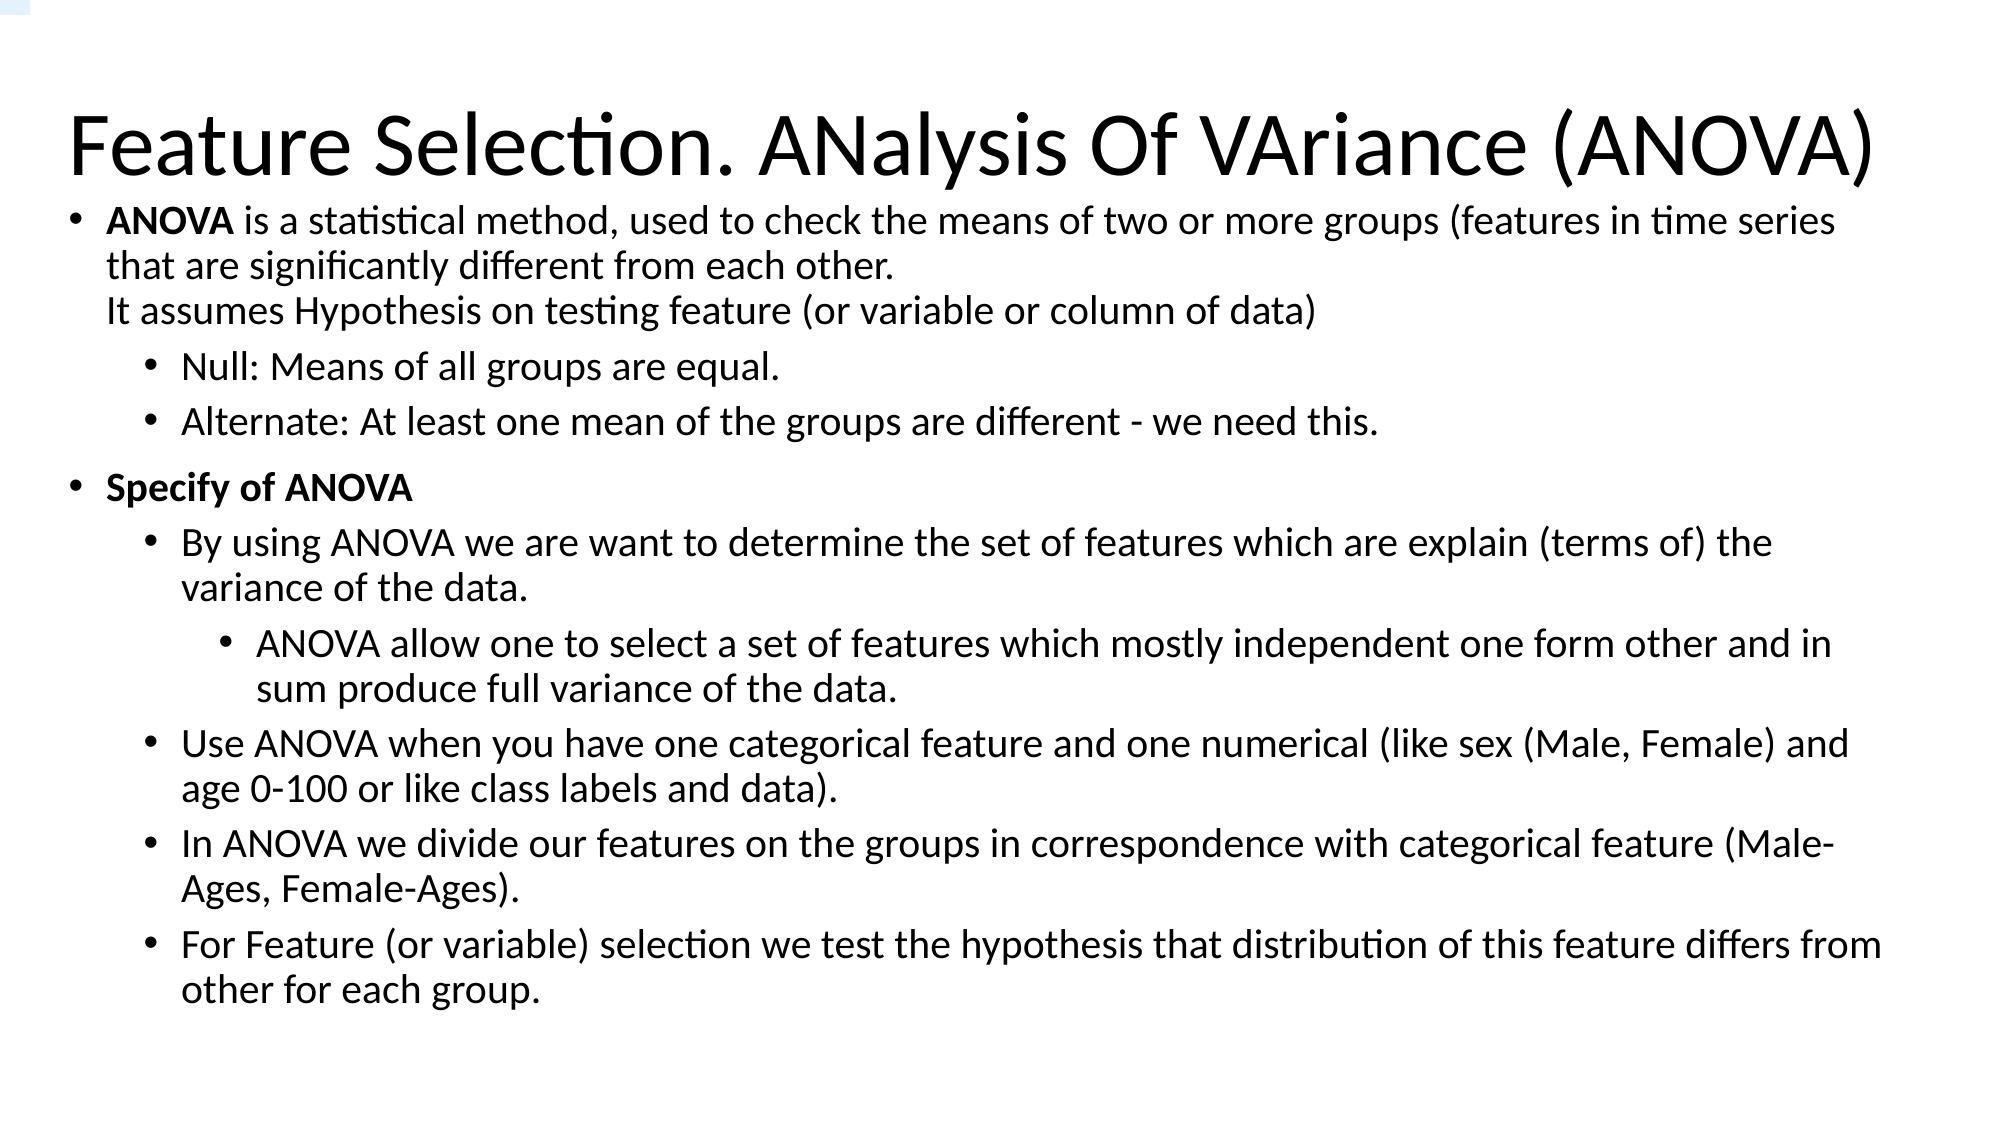

# Feature Selection. ANalysis Of VAriance (ANOVA)

ANOVA is a statistical method, used to check the means of two or more groups (features in time series that are significantly different from each other.
It assumes Hypothesis on testing feature (or variable or column of data)
Null: Means of all groups are equal.
Alternate: At least one mean of the groups are different - we need this.
Specify of ANOVA
By using ANOVA we are want to determine the set of features which are explain (terms of) the variance of the data.
ANOVA allow one to select a set of features which mostly independent one form other and in sum produce full variance of the data.
Use ANOVA when you have one categorical feature and one numerical (like sex (Male, Female) and age 0-100 or like class labels and data).
In ANOVA we divide our features on the groups in correspondence with categorical feature (Male-Ages, Female-Ages).
For Feature (or variable) selection we test the hypothesis that distribution of this feature differs from other for each group.